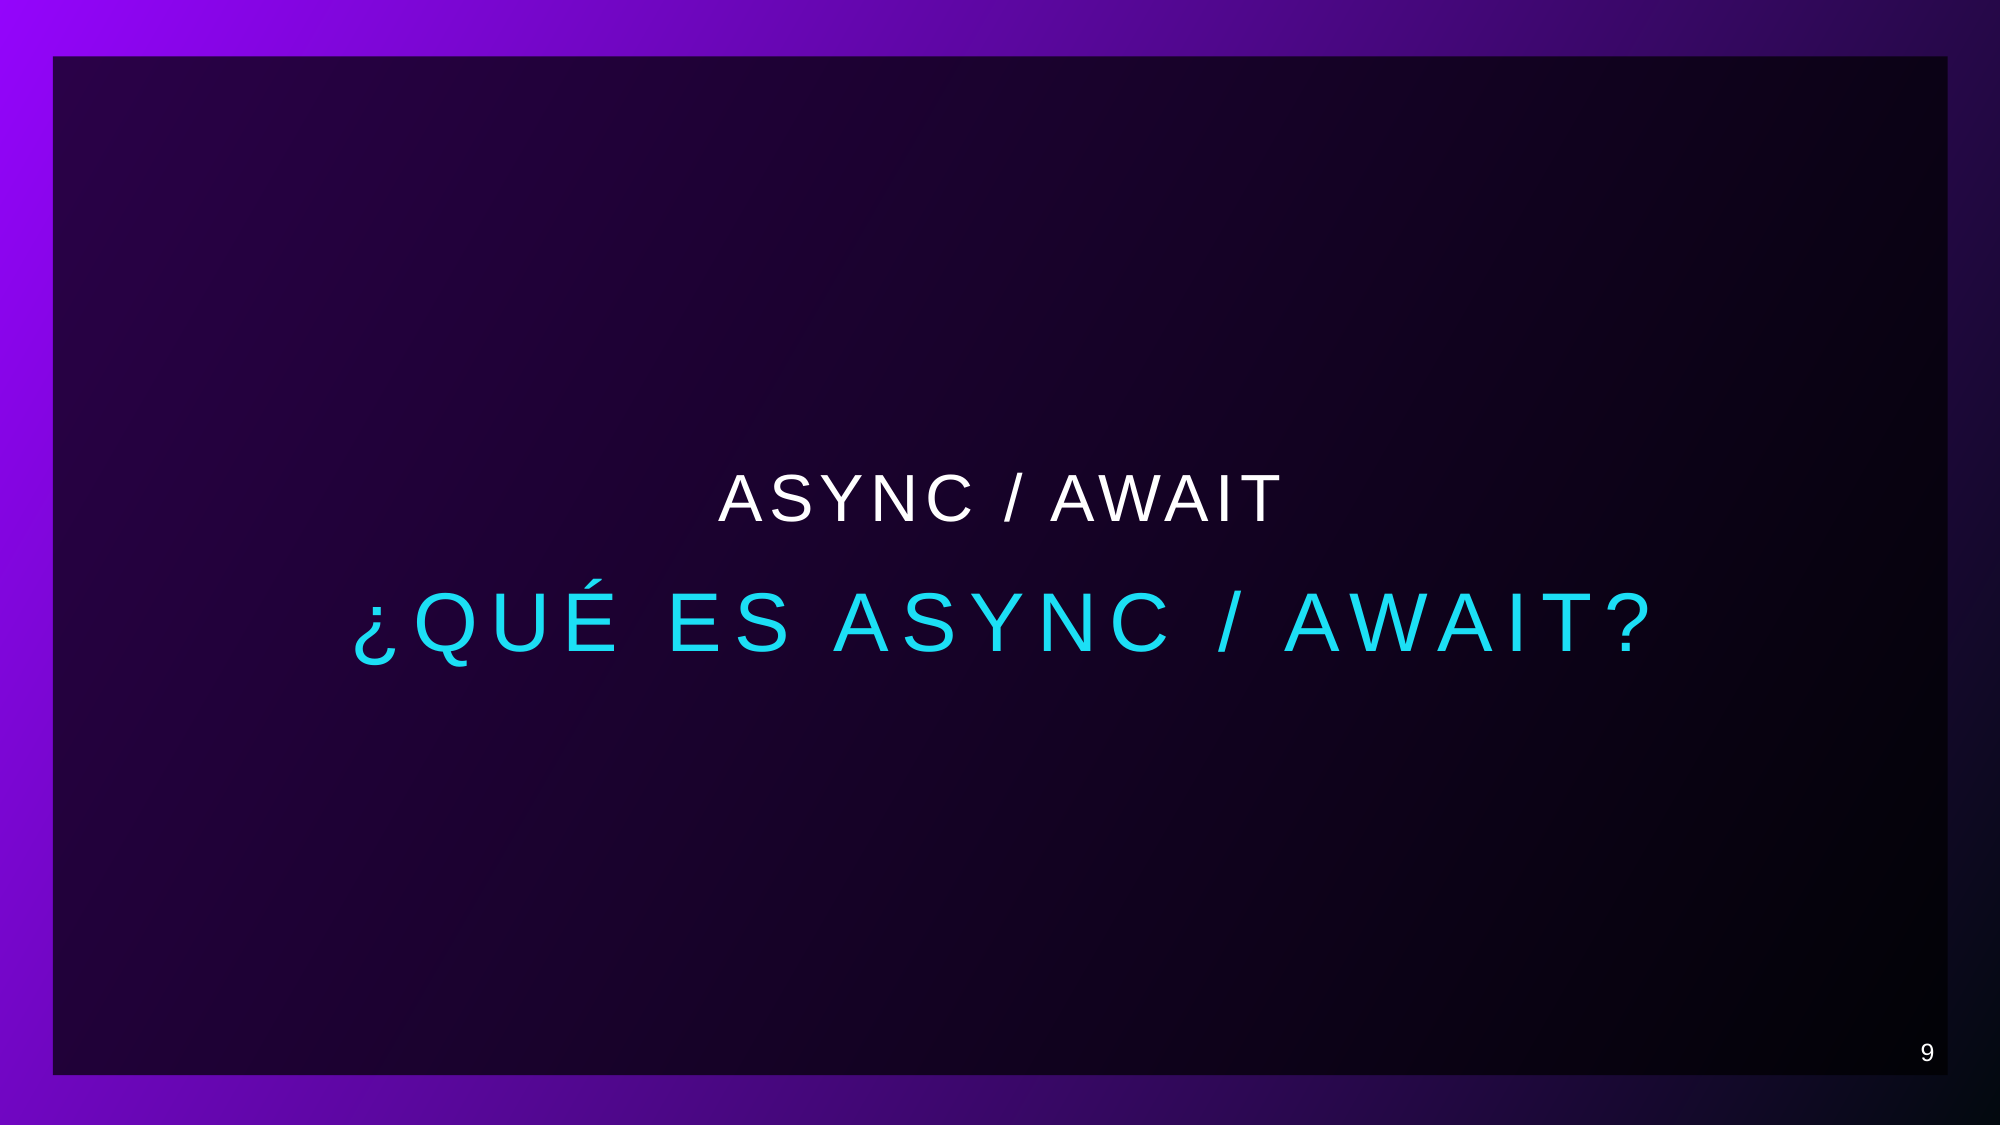

# Async / await
¿Qué es async / await?
9